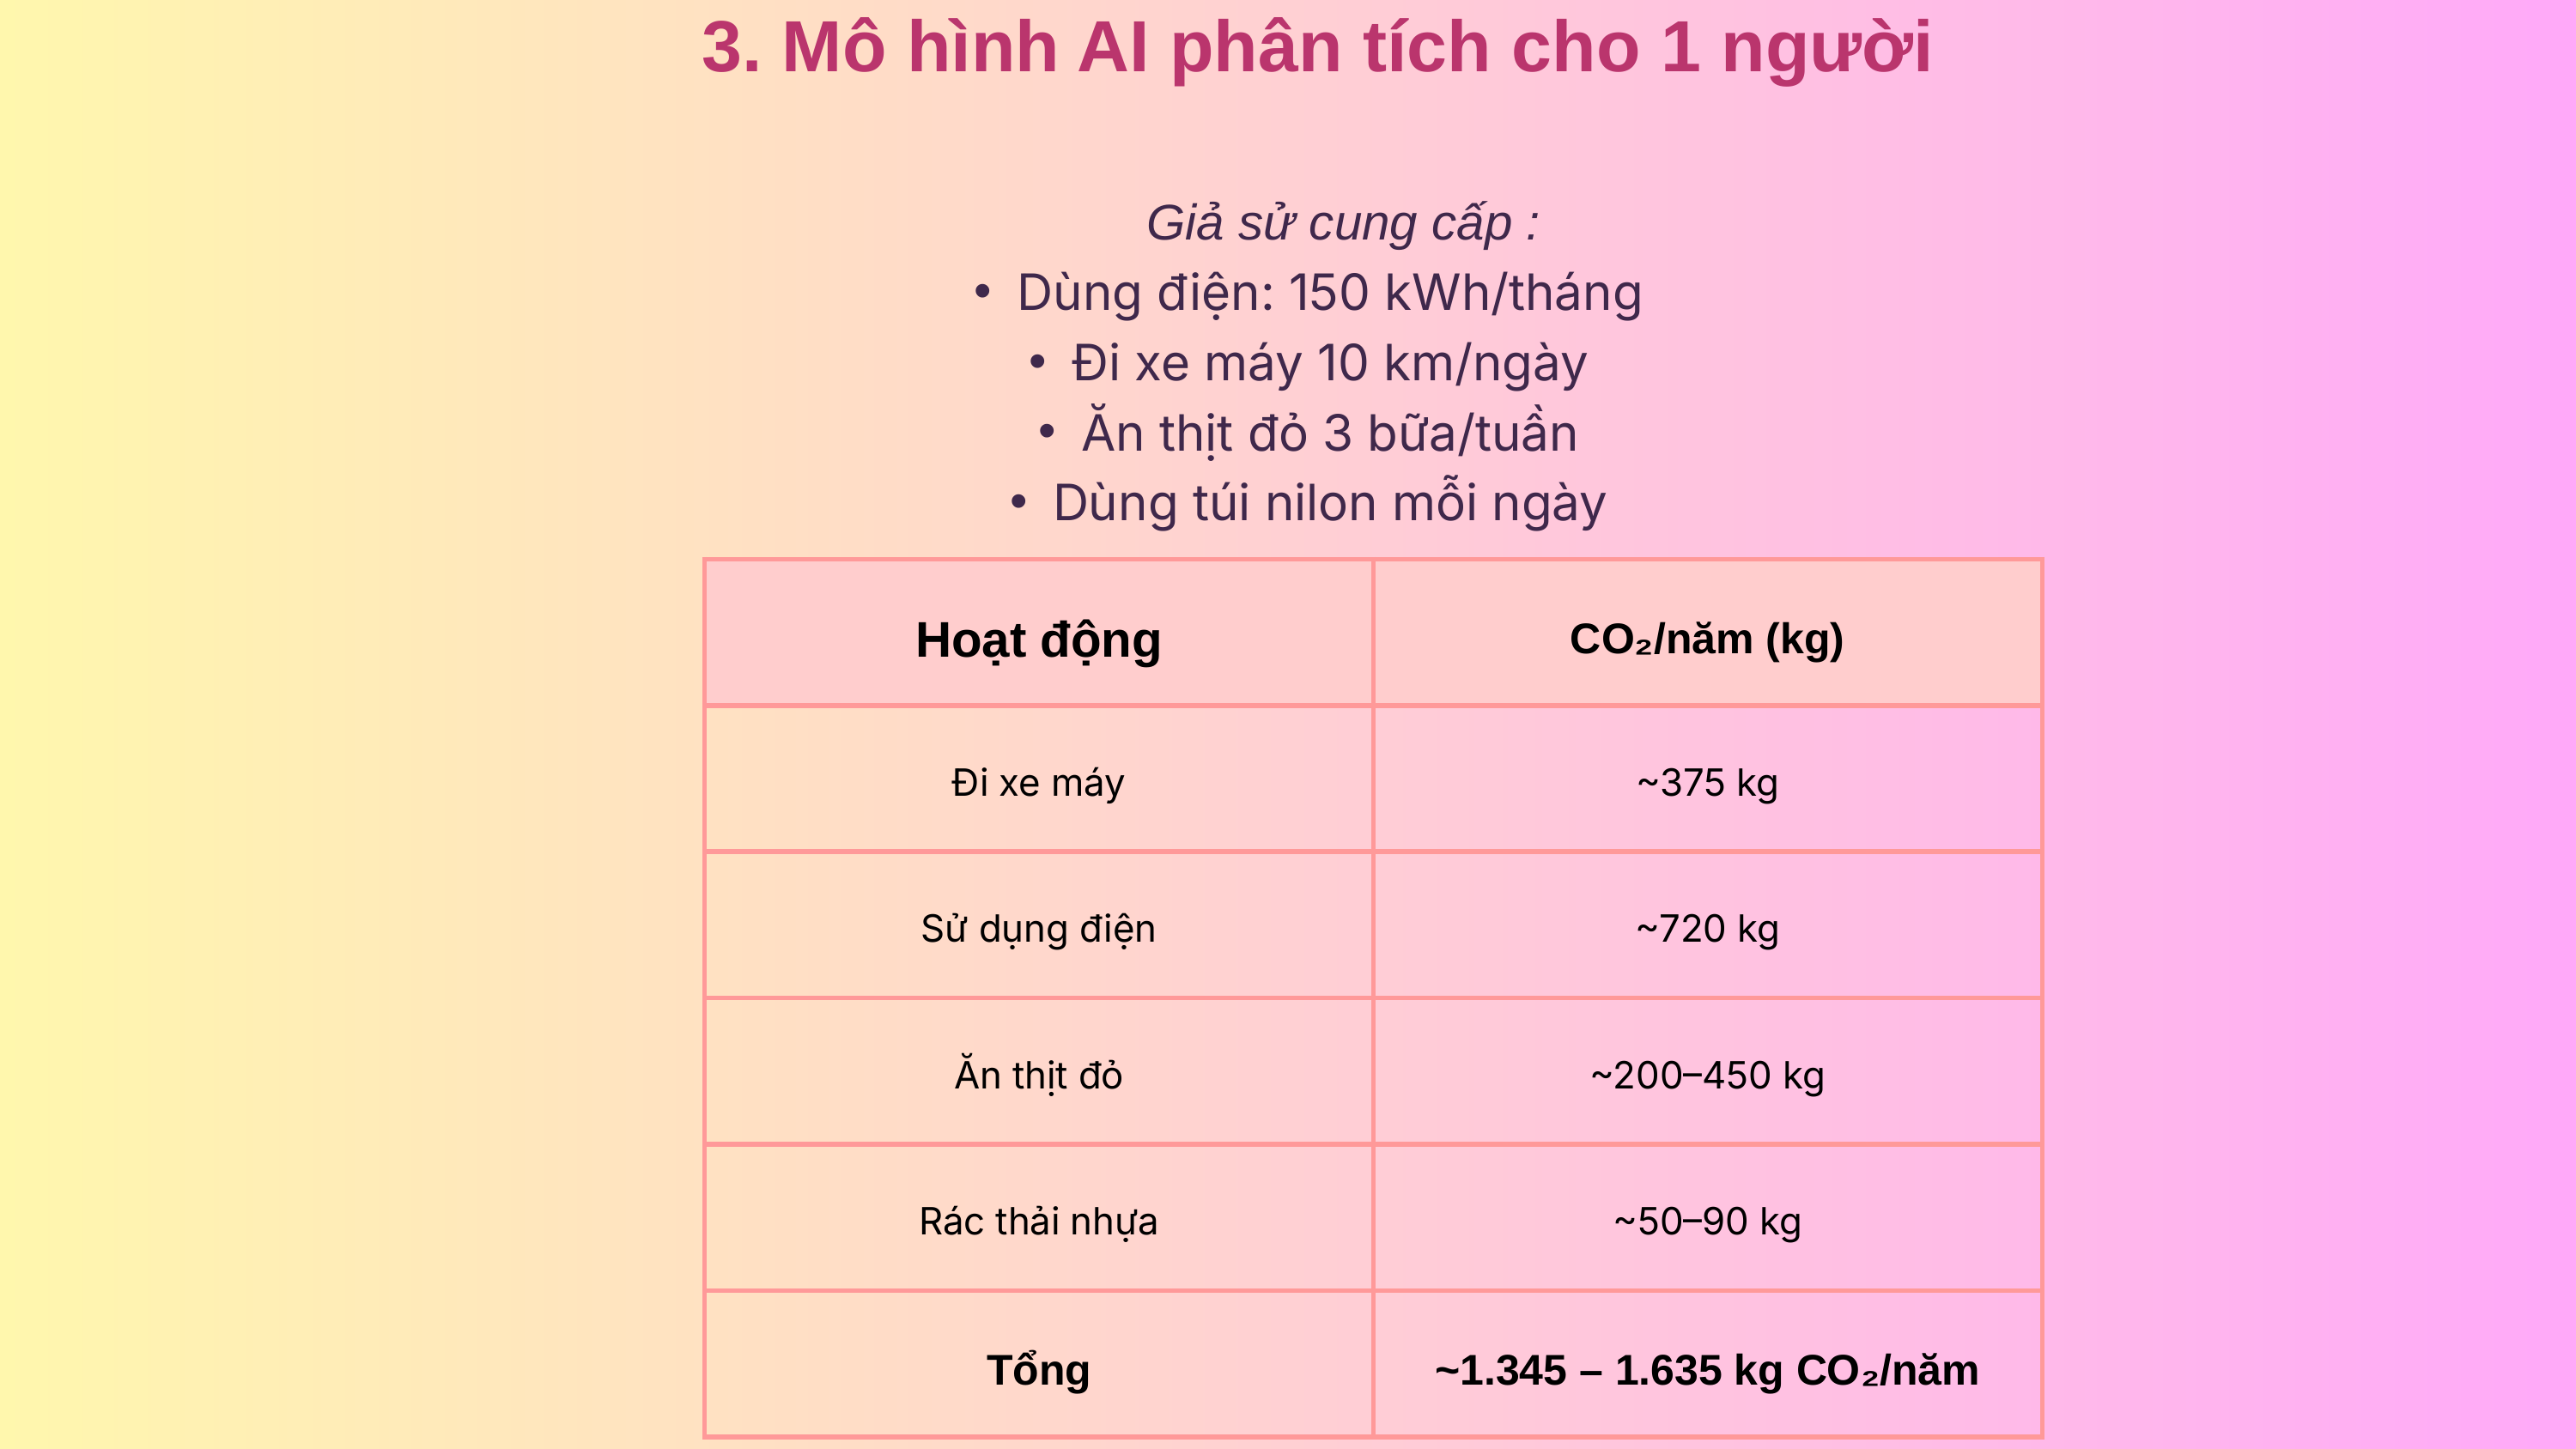

3. Mô hình AI phân tích cho 1 người
        Giả sử cung cấp :
Dùng điện: 150 kWh/tháng
Đi xe máy 10 km/ngày
Ăn thịt đỏ 3 bữa/tuần
Dùng túi nilon mỗi ngày
| Hoạt động | CO₂/năm (kg) |
| --- | --- |
| Đi xe máy | ~375 kg |
| Sử dụng điện | ~720 kg |
| Ăn thịt đỏ | ~200–450 kg |
| Rác thải nhựa | ~50–90 kg |
| Tổng | ~1.345 – 1.635 kg CO₂/năm |